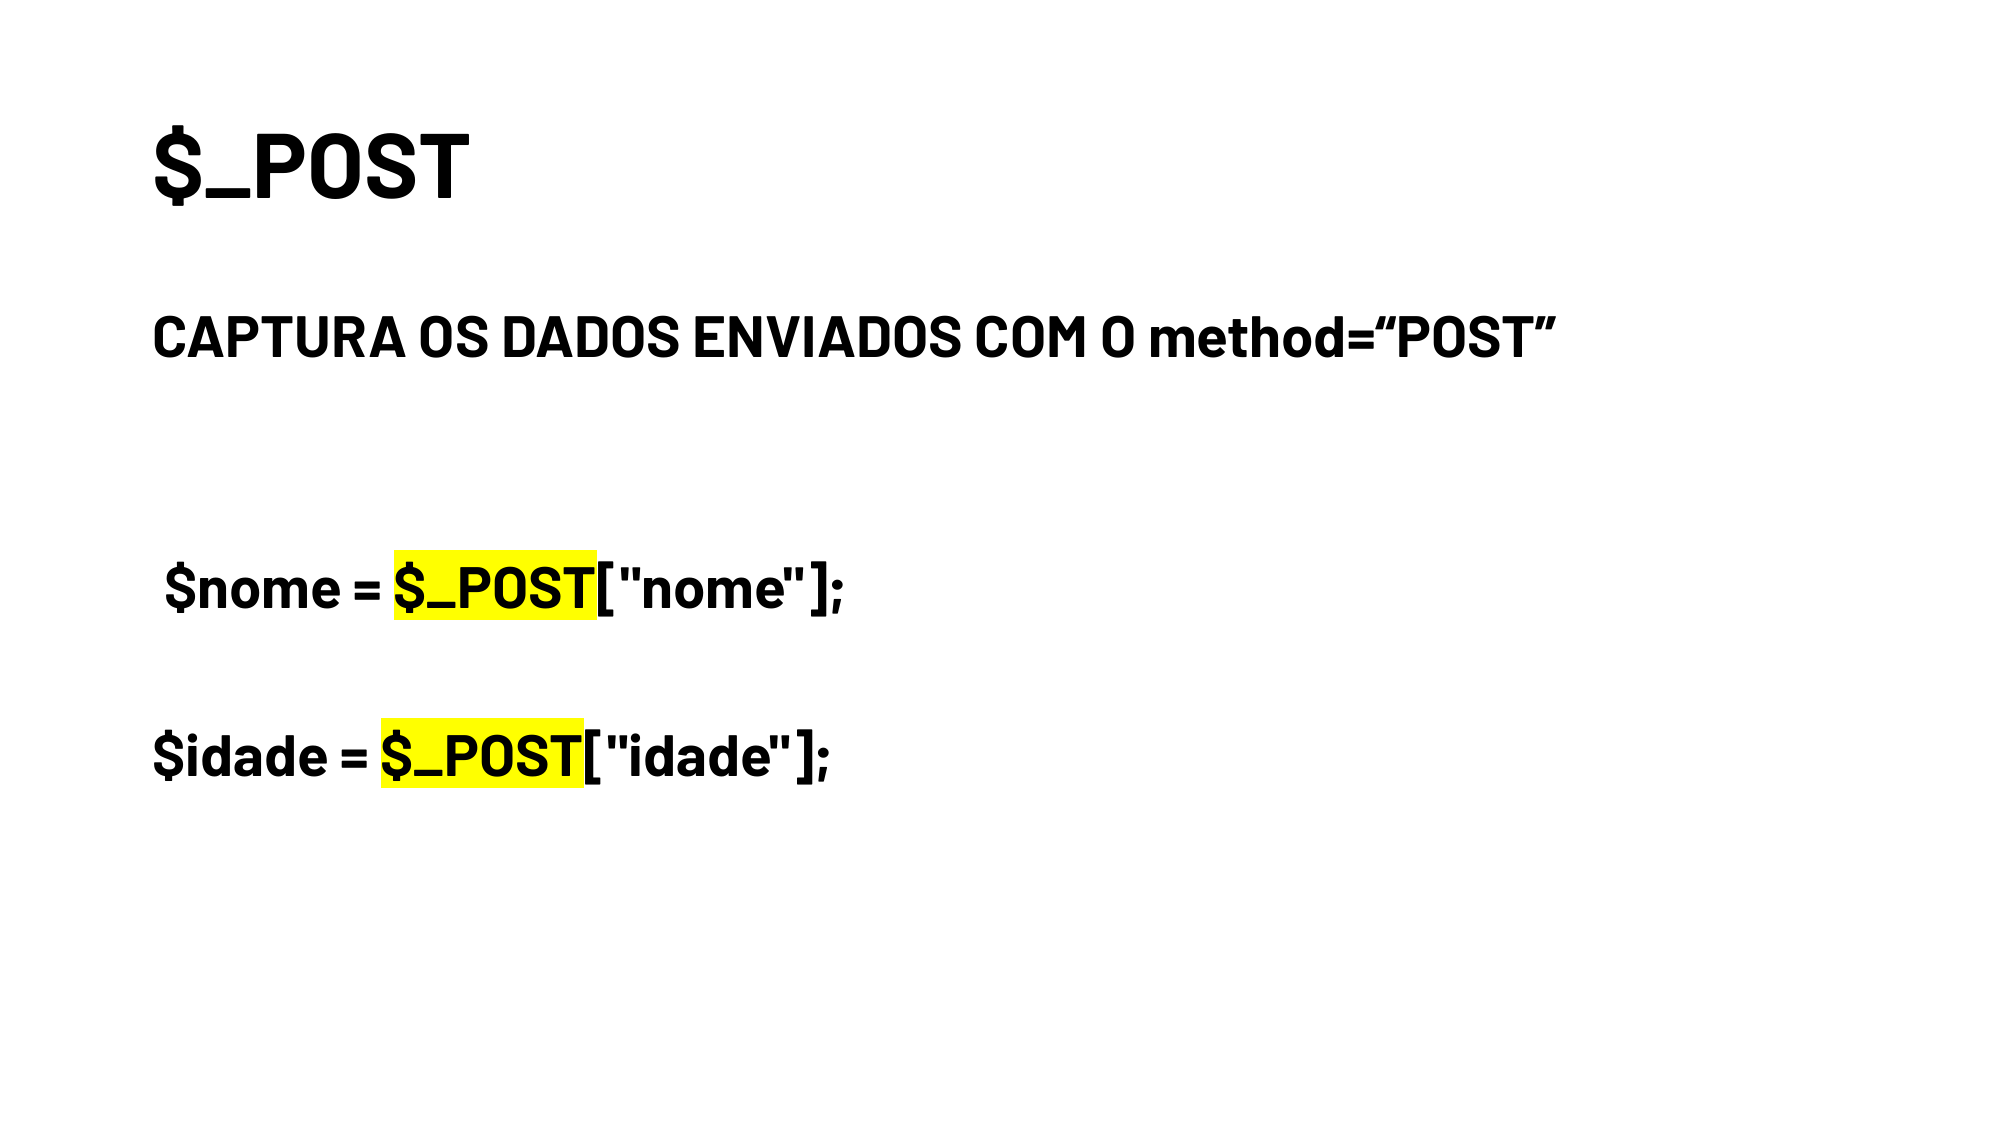

# $_POST
CAPTURA OS DADOS ENVIADOS COM O method=“POST”

 $nome = $_POST["nome"];

$idade = $_POST["idade"];